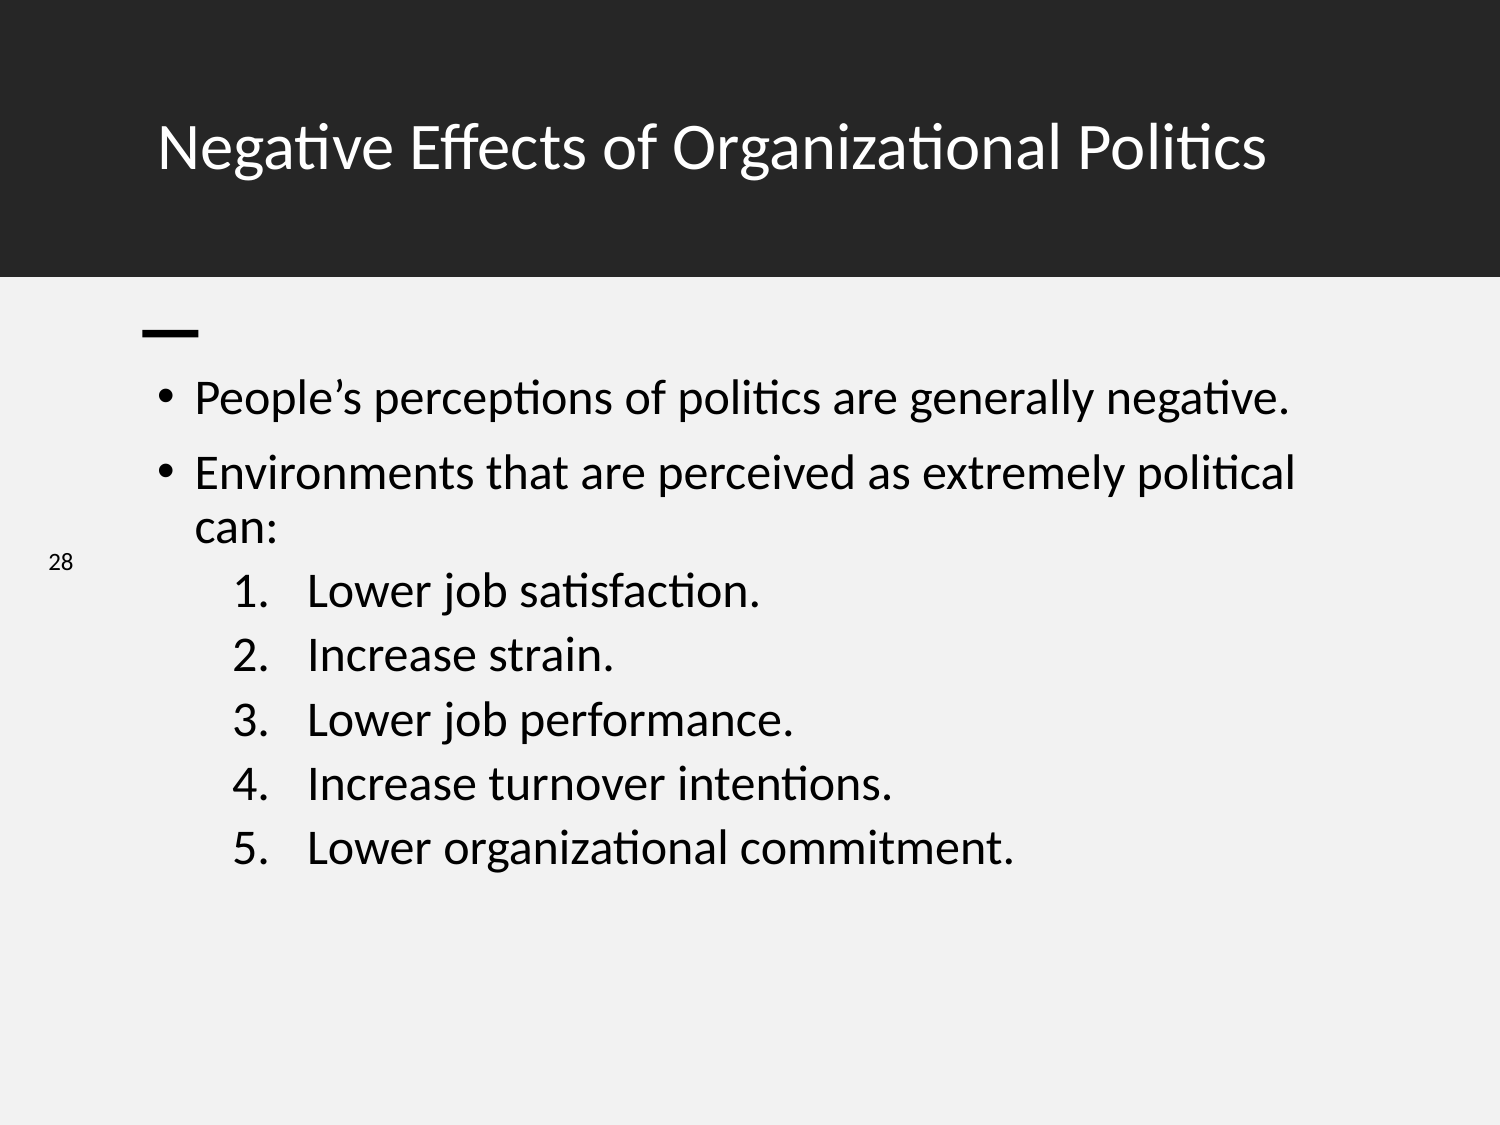

# Negative Effects of Organizational Politics

People’s perceptions of politics are generally negative.
Environments that are perceived as extremely political can:
Lower job satisfaction.
Increase strain.
Lower job performance.
Increase turnover intentions.
Lower organizational commitment.
28